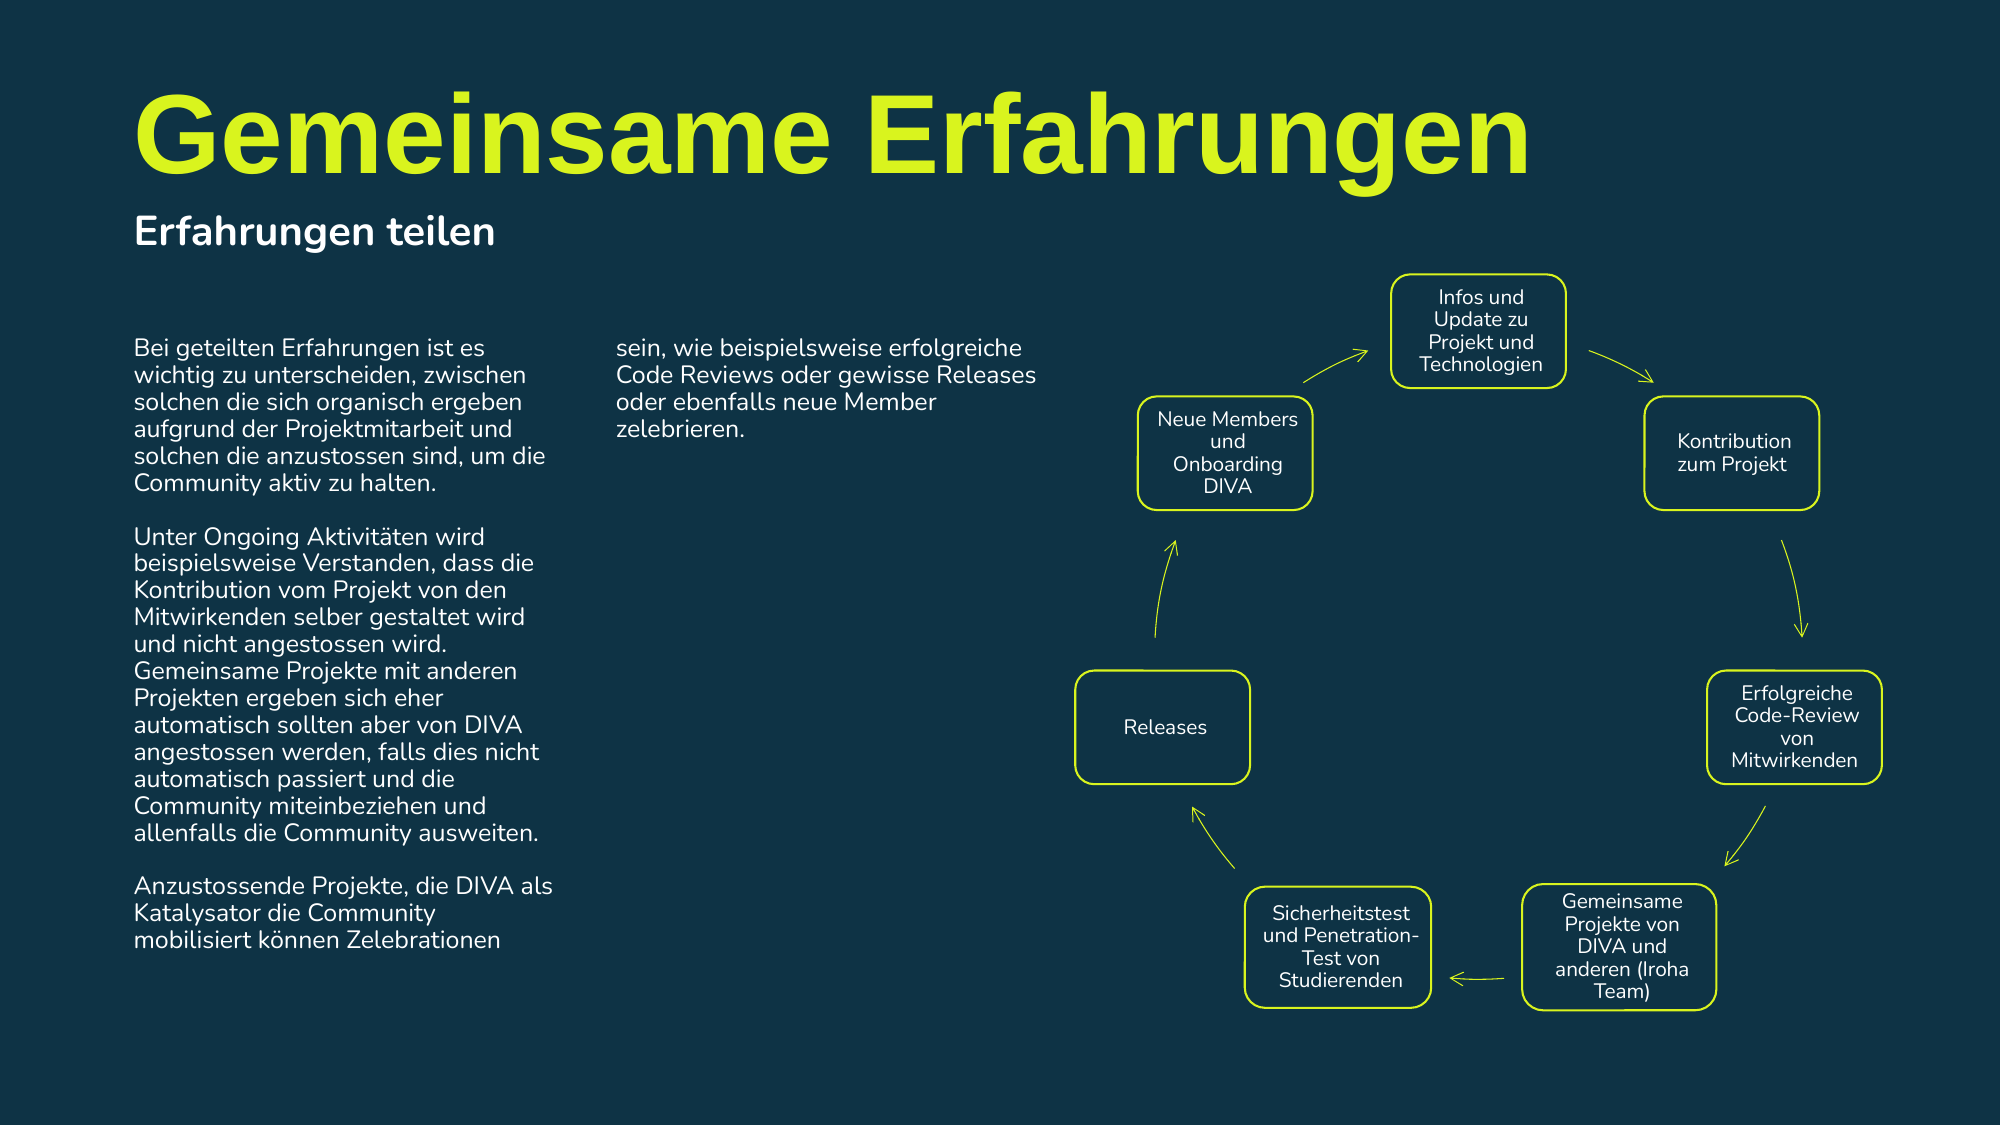

# Gemeinsame Erfahrungen
Erfahrungen teilen
Infos und Update zu Projekt und Technologien
Kontribution zum Projekt
Erfolgreiche Code-Review von Mitwirkenden
Gemeinsame Projekte von DIVA und anderen (Iroha Team)
Sicherheitstest und Penetration-Test von Studierenden
Releases
Neue Members und Onboarding DIVA
Bei geteilten Erfahrungen ist es wichtig zu unterscheiden, zwischen solchen die sich organisch ergeben aufgrund der Projektmitarbeit und solchen die anzustossen sind, um die Community aktiv zu halten. 
Unter Ongoing Aktivitäten wird beispielsweise Verstanden, dass die Kontribution vom Projekt von den Mitwirkenden selber gestaltet wird und nicht angestossen wird. Gemeinsame Projekte mit anderen Projekten ergeben sich eher automatisch sollten aber von DIVA angestossen werden, falls dies nicht automatisch passiert und die Community miteinbeziehen und allenfalls die Community ausweiten. 
Anzustossende Projekte, die DIVA als Katalysator die Community mobilisiert können Zelebrationen sein, wie beispielsweise erfolgreiche Code Reviews oder gewisse Releases oder ebenfalls neue Member zelebrieren.